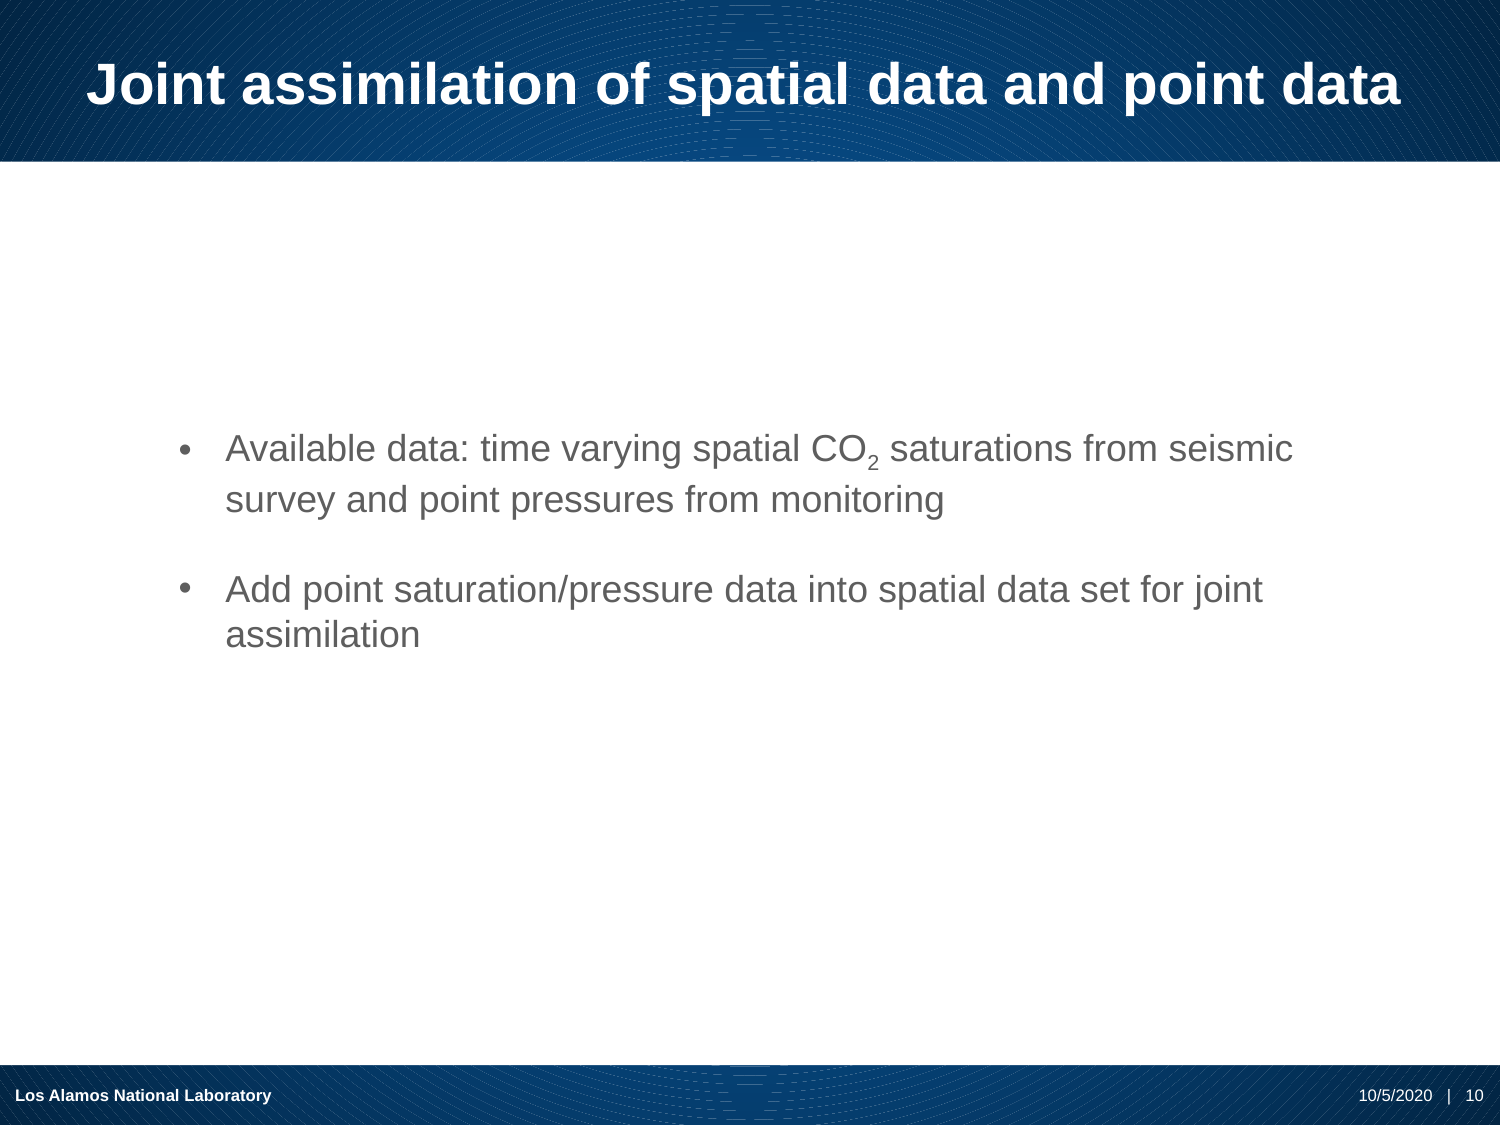

# Joint assimilation of spatial data and point data
Available data: time varying spatial CO2 saturations from seismic survey and point pressures from monitoring

Add point saturation/pressure data into spatial data set for joint assimilation
Los Alamos National Laboratory
10/5/2020   |   10